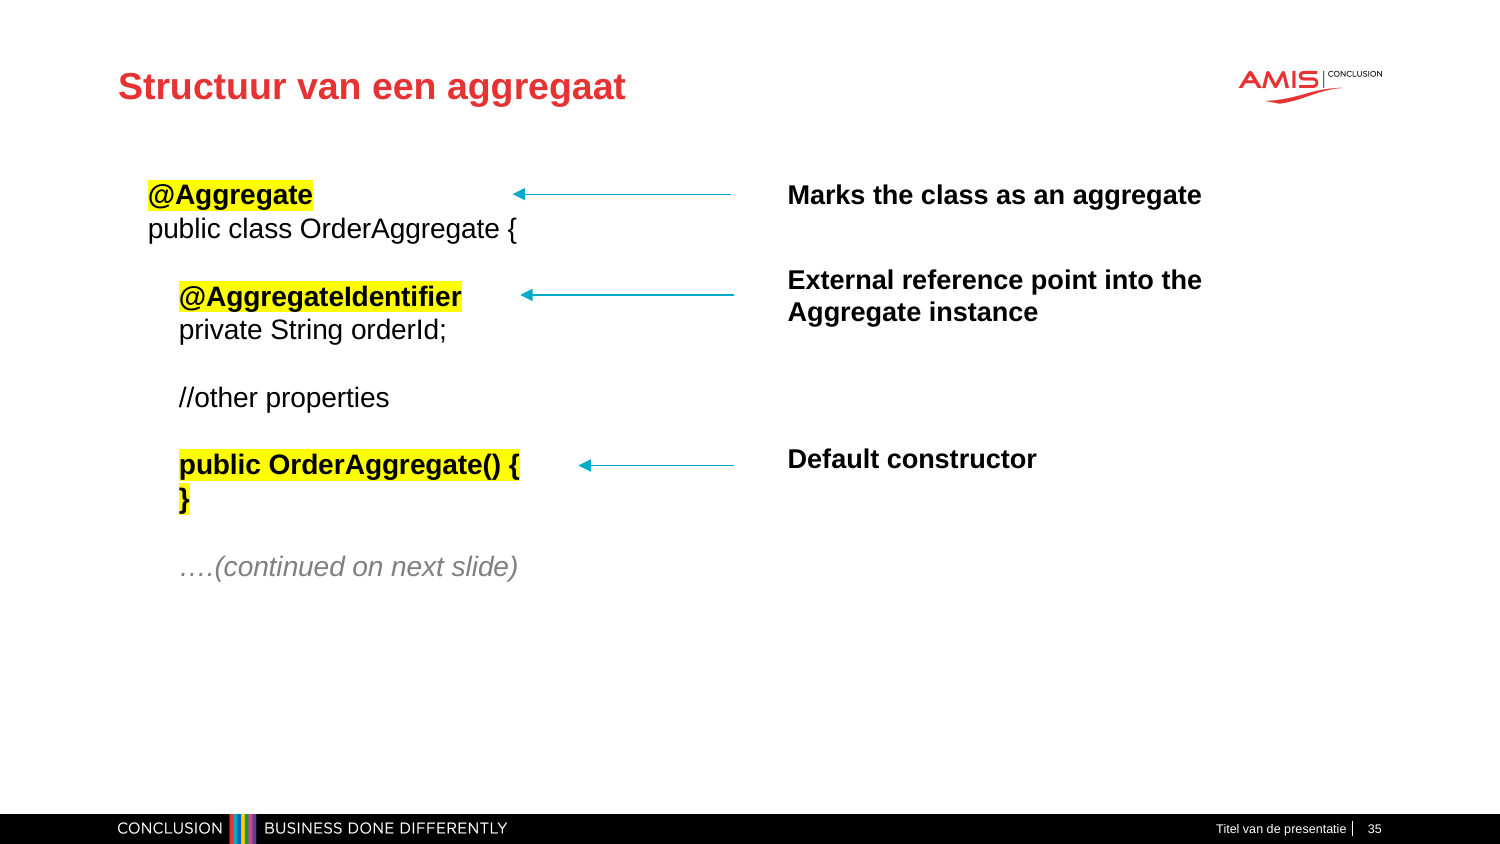

# Structuur van een aggregaat
@Aggregate
public class OrderAggregate {

    @AggregateIdentifier
    private String orderId;

    //other properties

    public OrderAggregate() {
    }

    ….(continued on next slide)
Marks the class as an aggregate
External reference point into the Aggregate instance
Default constructor
Titel van de presentatie
35